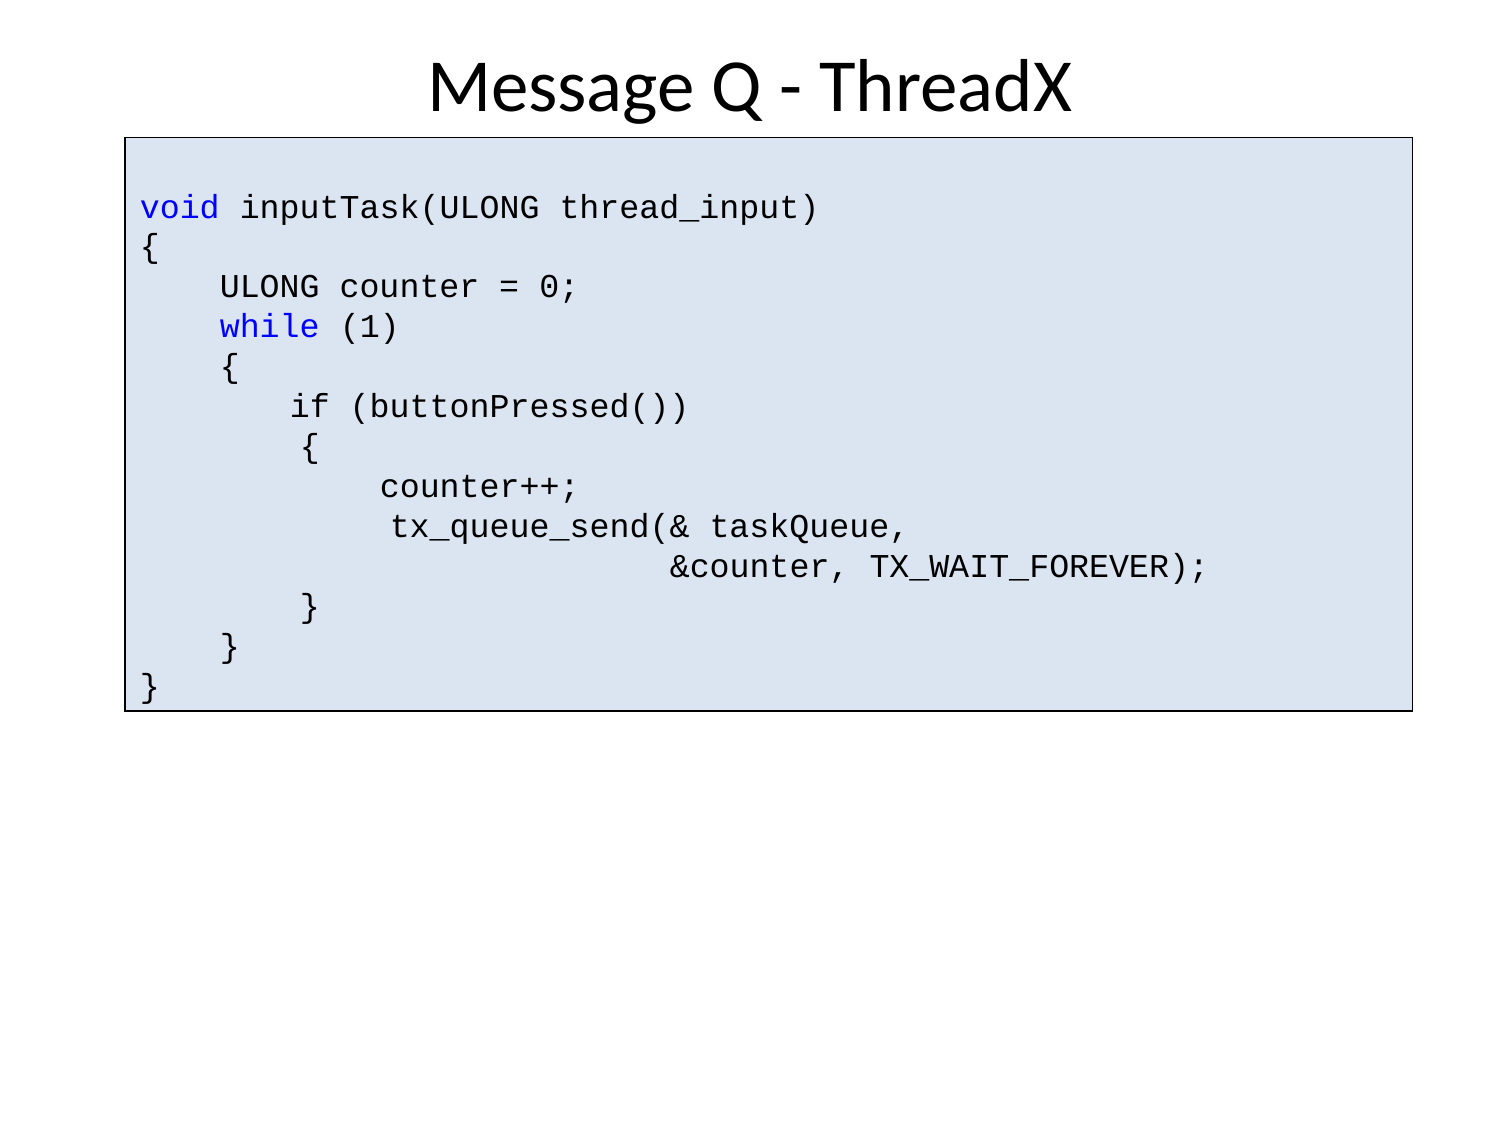

# Message Q - ThreadX

void inputTask(ULONG thread_input)
{
    ULONG counter = 0;
    while (1)
    {
	if (buttonPressed())
        {
            counter++;
	     tx_queue_send(& taskQueue,
	                   &counter, TX_WAIT_FOREVER);
        }
    }
}